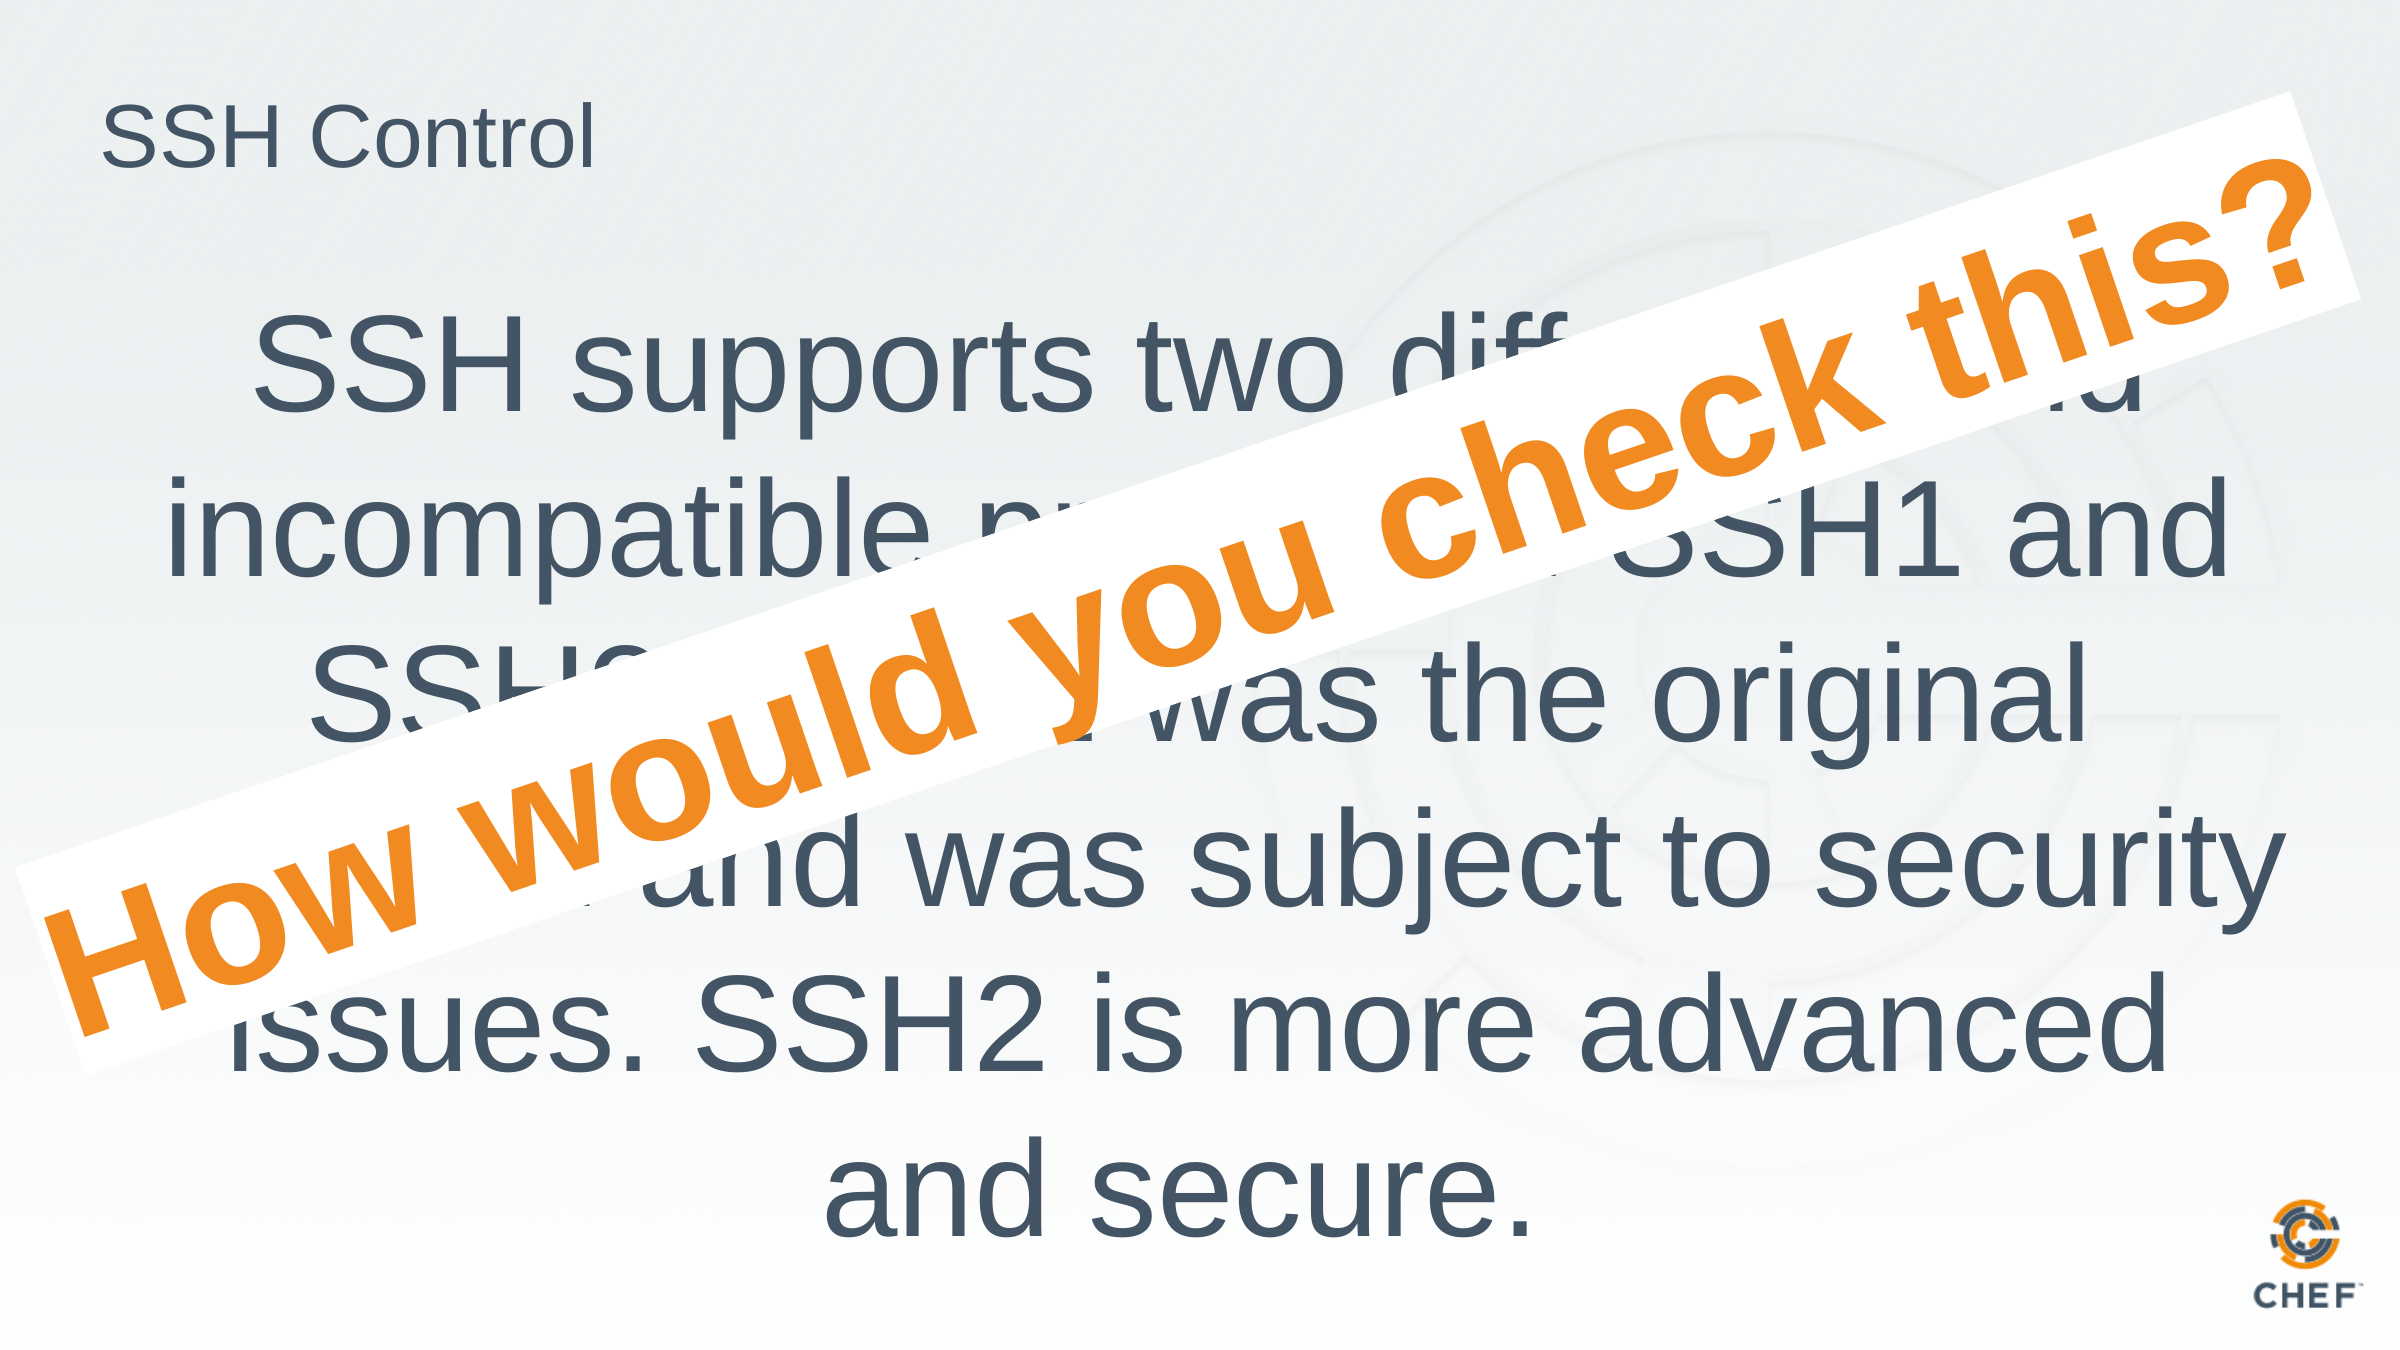

# SSH Control
SSH supports two different and incompatible protocols: SSH1 and SSH2. SSH1 was the original protocol and was subject to security issues. SSH2 is more advanced and secure.
How would you check this?